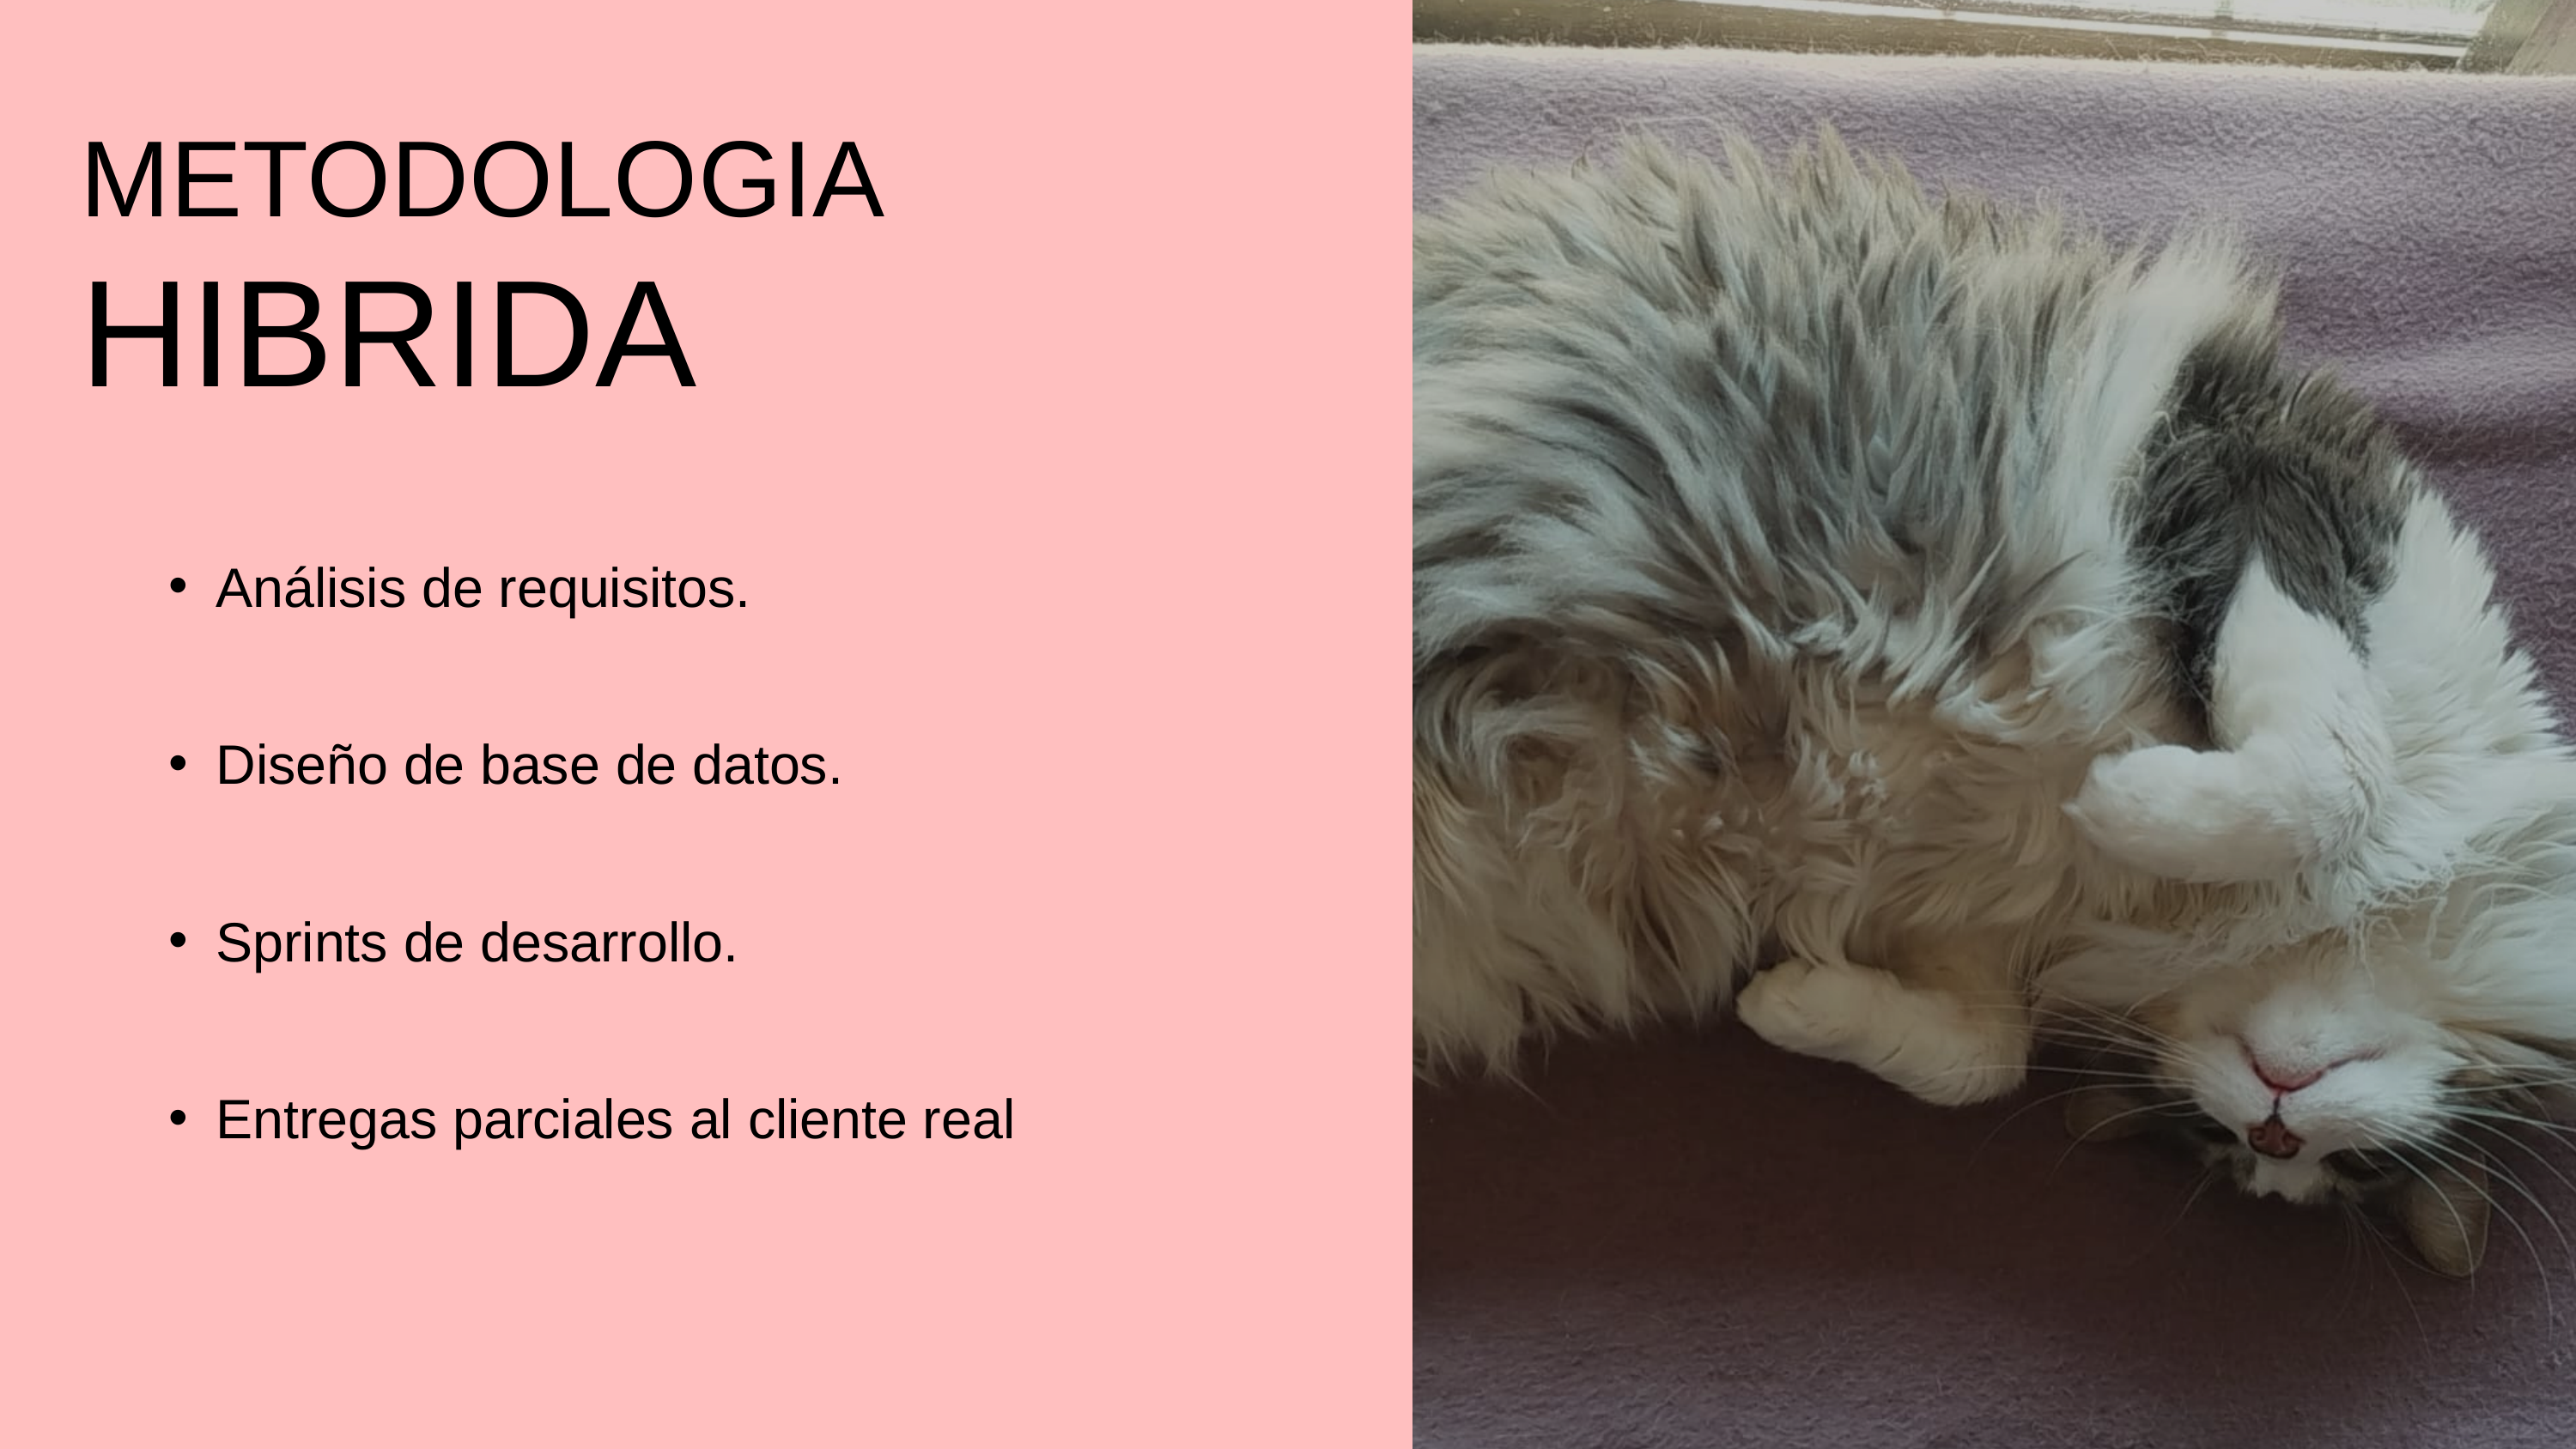

METODOLOGIA
HIBRIDA
Análisis de requisitos.

Diseño de base de datos.

Sprints de desarrollo.

Entregas parciales al cliente real